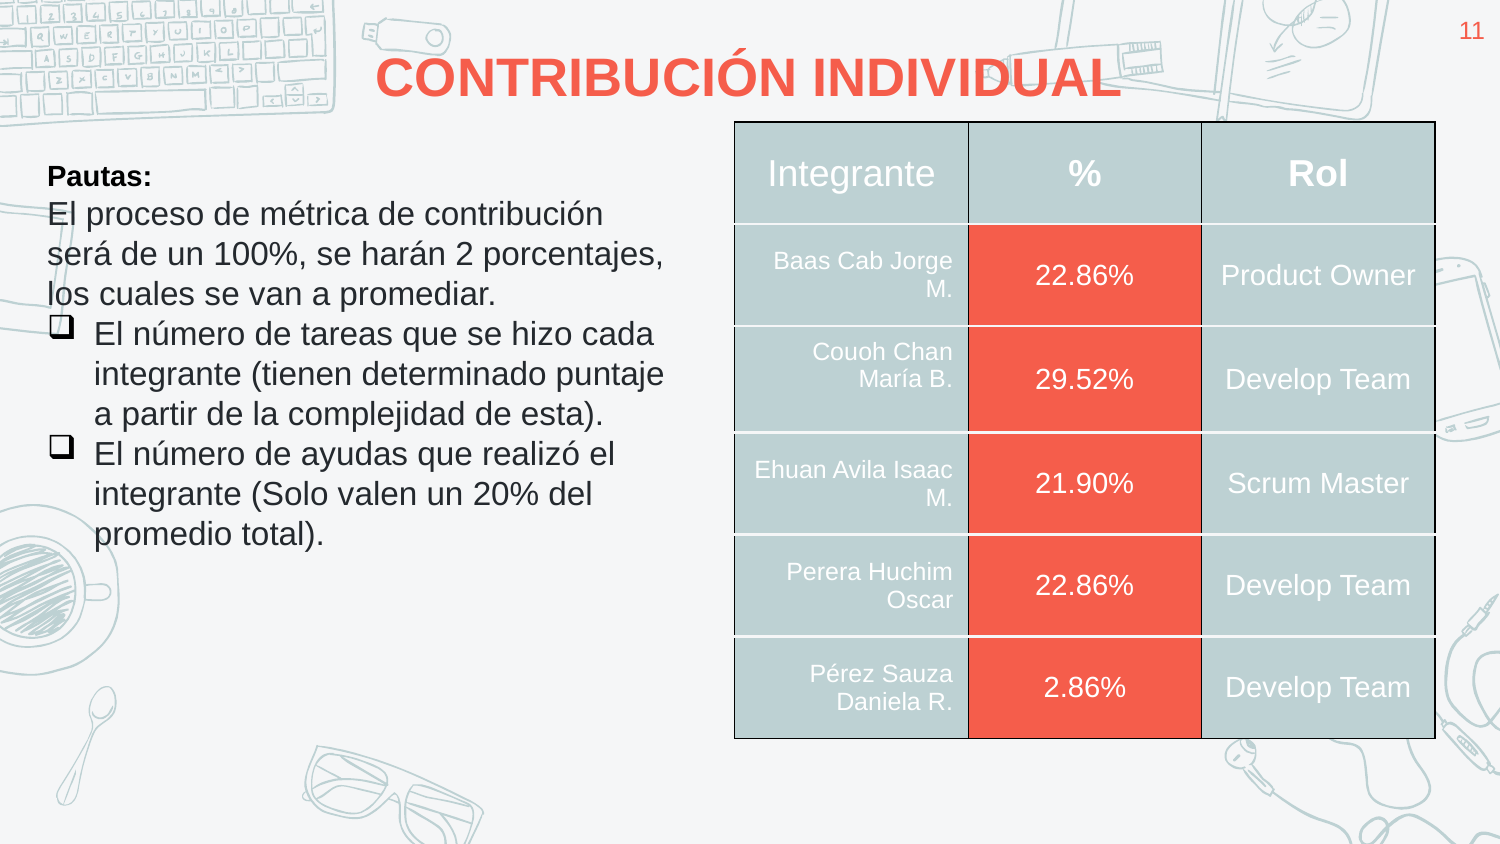

11
# CONTRIBUCIÓN INDIVIDUAL
| Integrante | % | Rol |
| --- | --- | --- |
| Baas Cab Jorge M. | 22.86% | Product Owner |
| Couoh Chan María B. | 29.52% | Develop Team |
| Ehuan Avila Isaac M. | 21.90% | Scrum Master |
| Perera Huchim Oscar | 22.86% | Develop Team |
| Pérez Sauza Daniela R. | 2.86% | Develop Team |
Pautas:
El proceso de métrica de contribución será de un 100%, se harán 2 porcentajes, los cuales se van a promediar.
El número de tareas que se hizo cada integrante (tienen determinado puntaje a partir de la complejidad de esta).
El número de ayudas que realizó el integrante (Solo valen un 20% del promedio total).